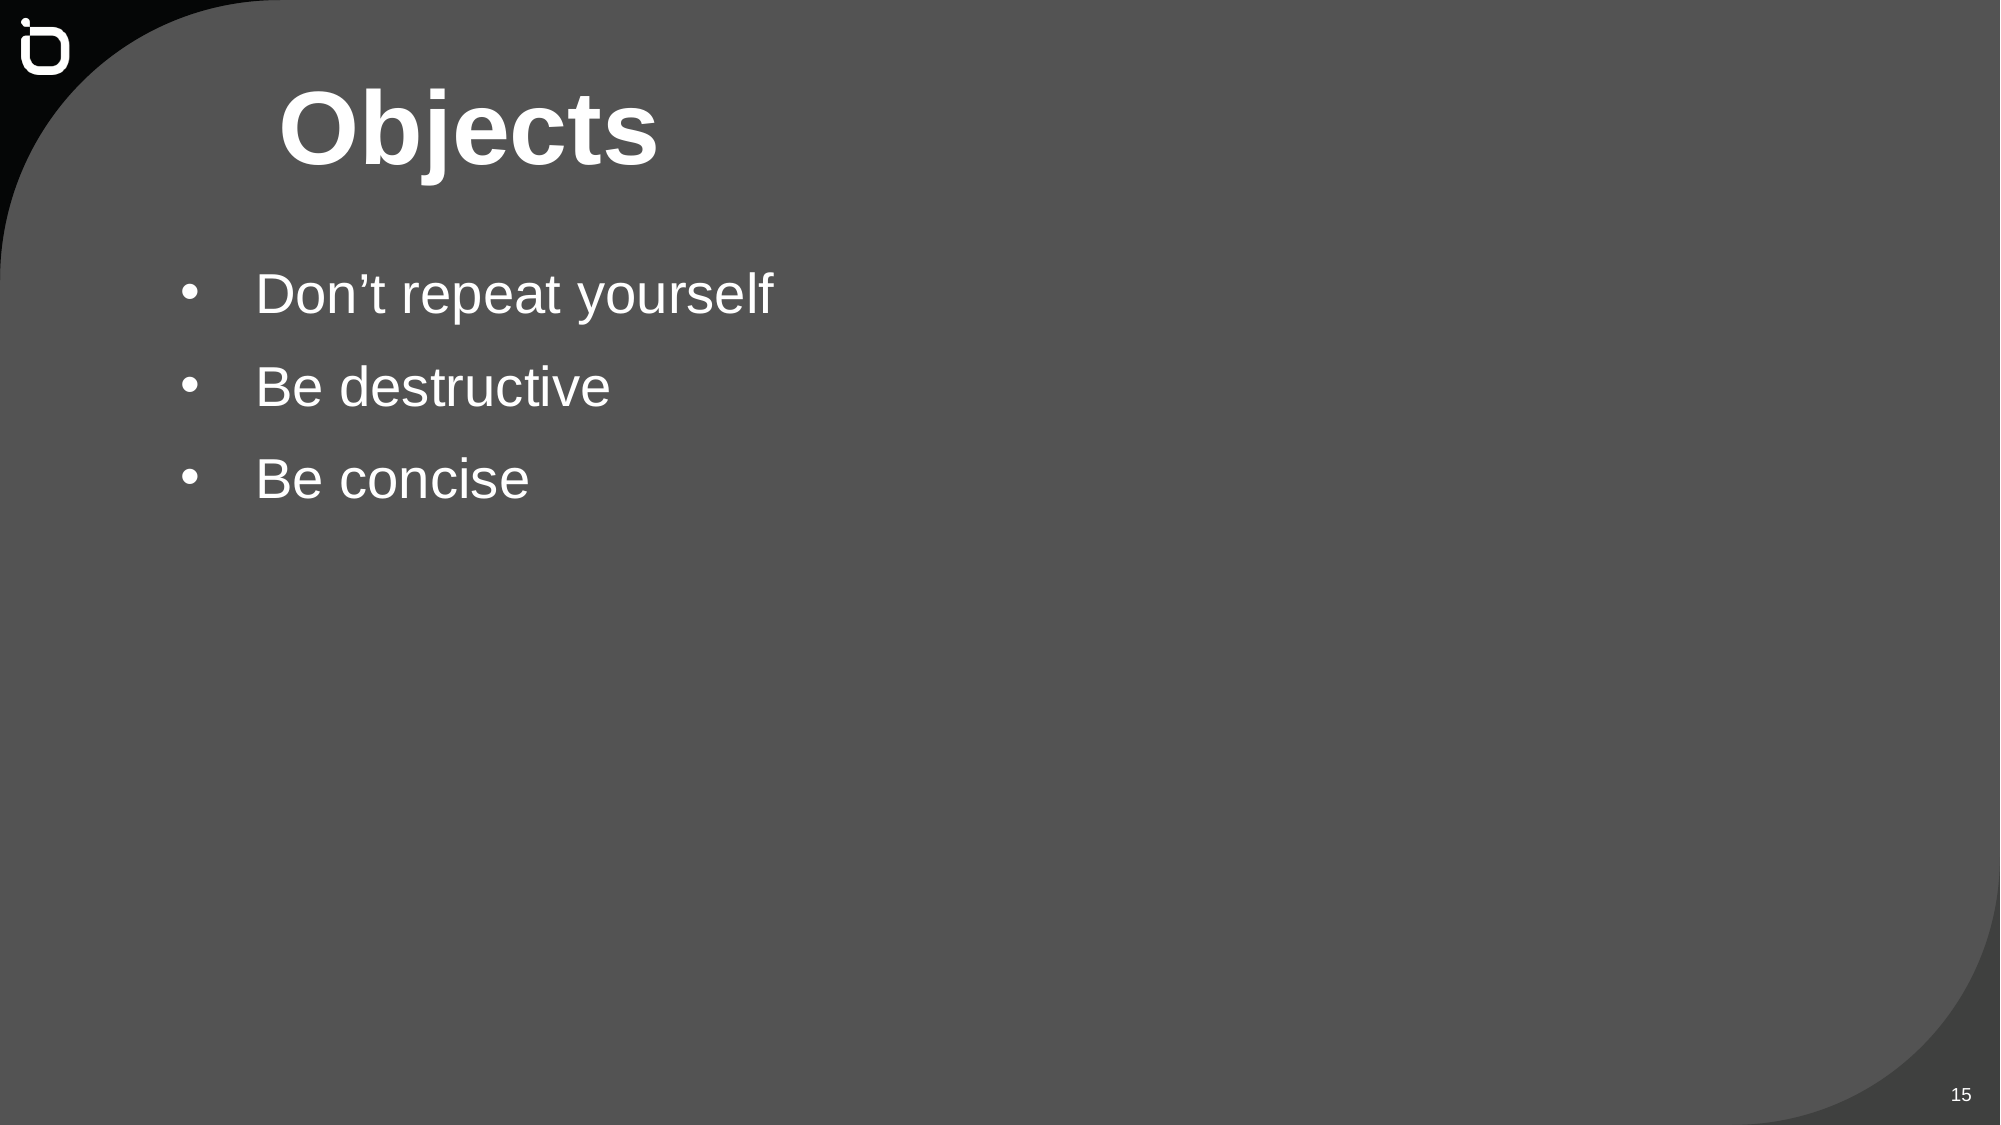

# Objects
Don’t repeat yourself
Be destructive
Be concise

15